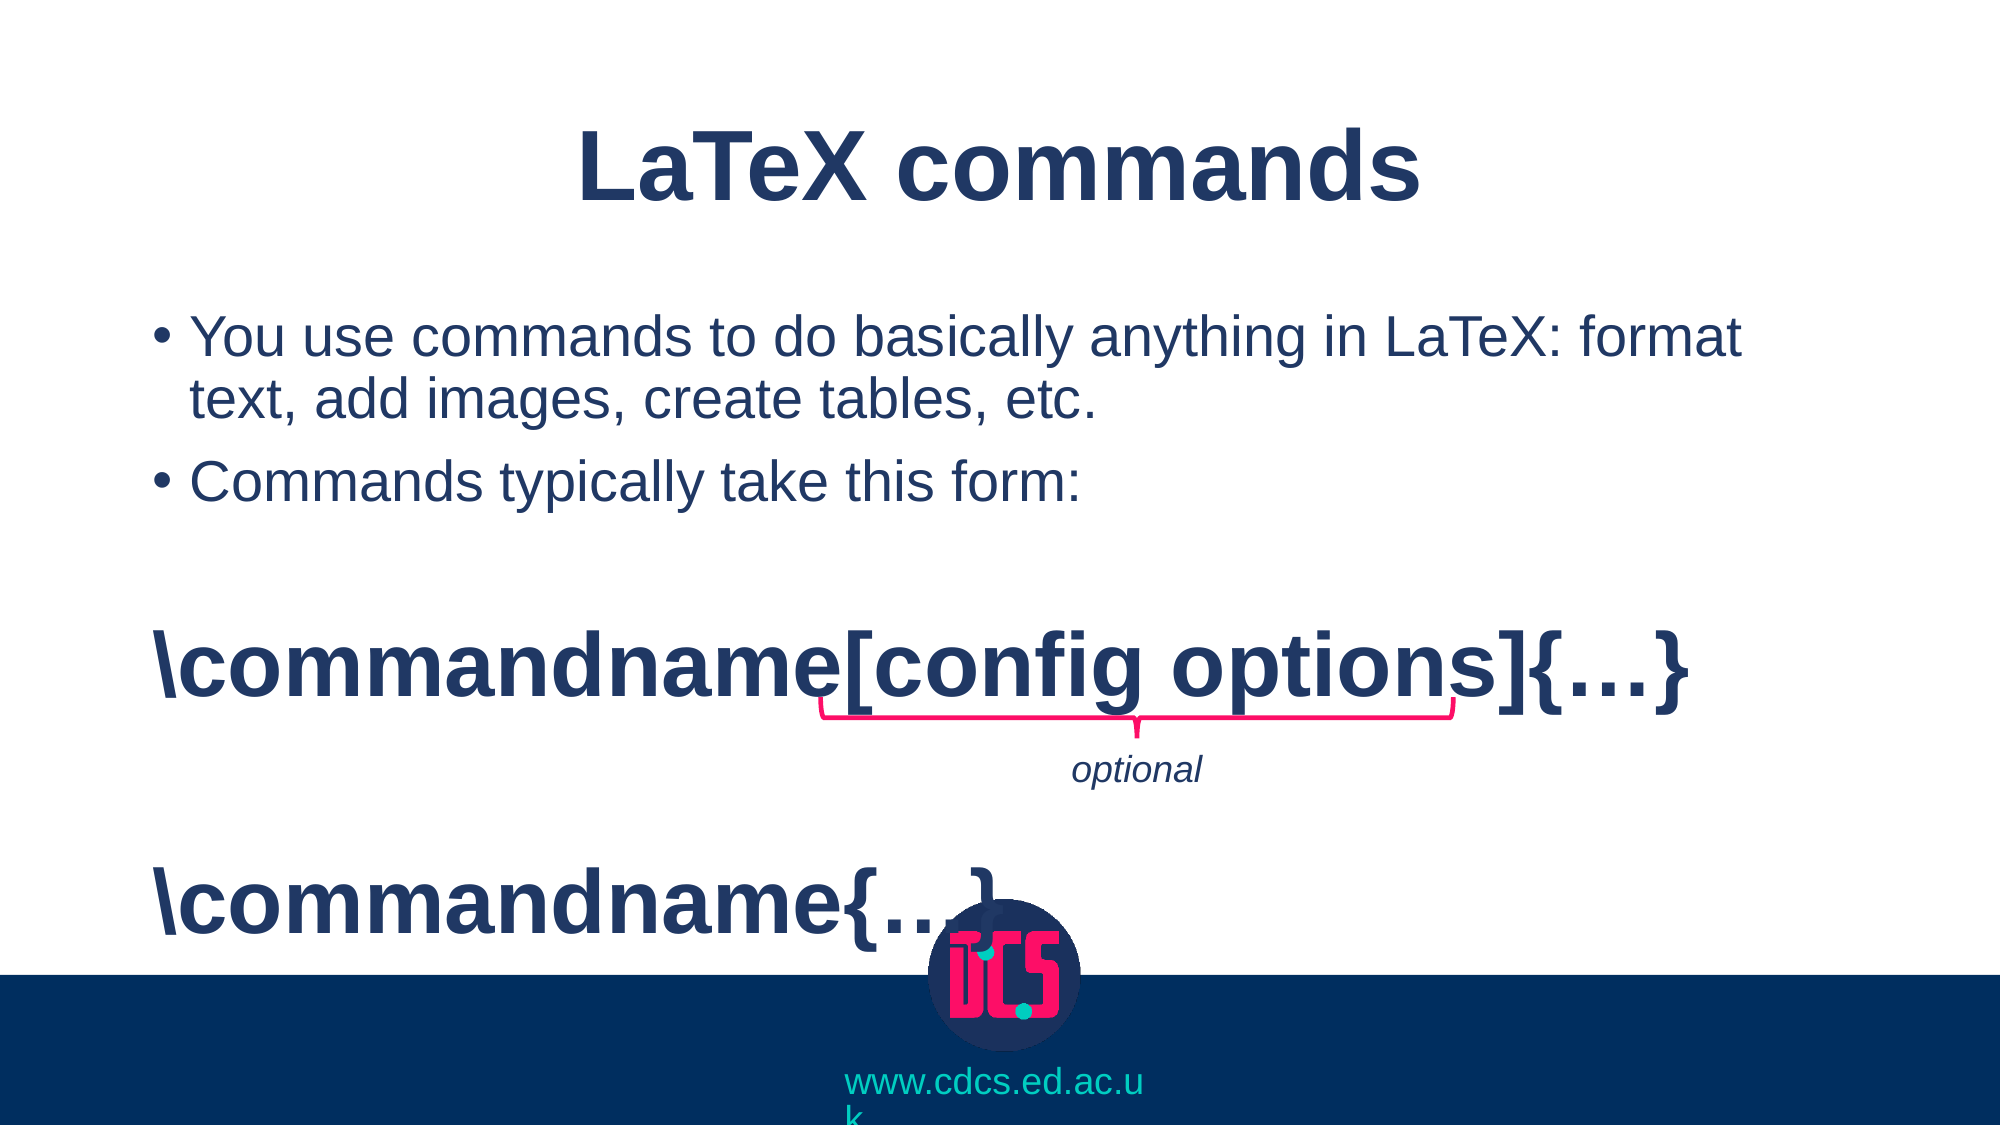

# LaTeX commands
You use commands to do basically anything in LaTeX: format text, add images, create tables, etc.
Commands typically take this form:

\commandname[config options]{…}

\commandname{…}

optional